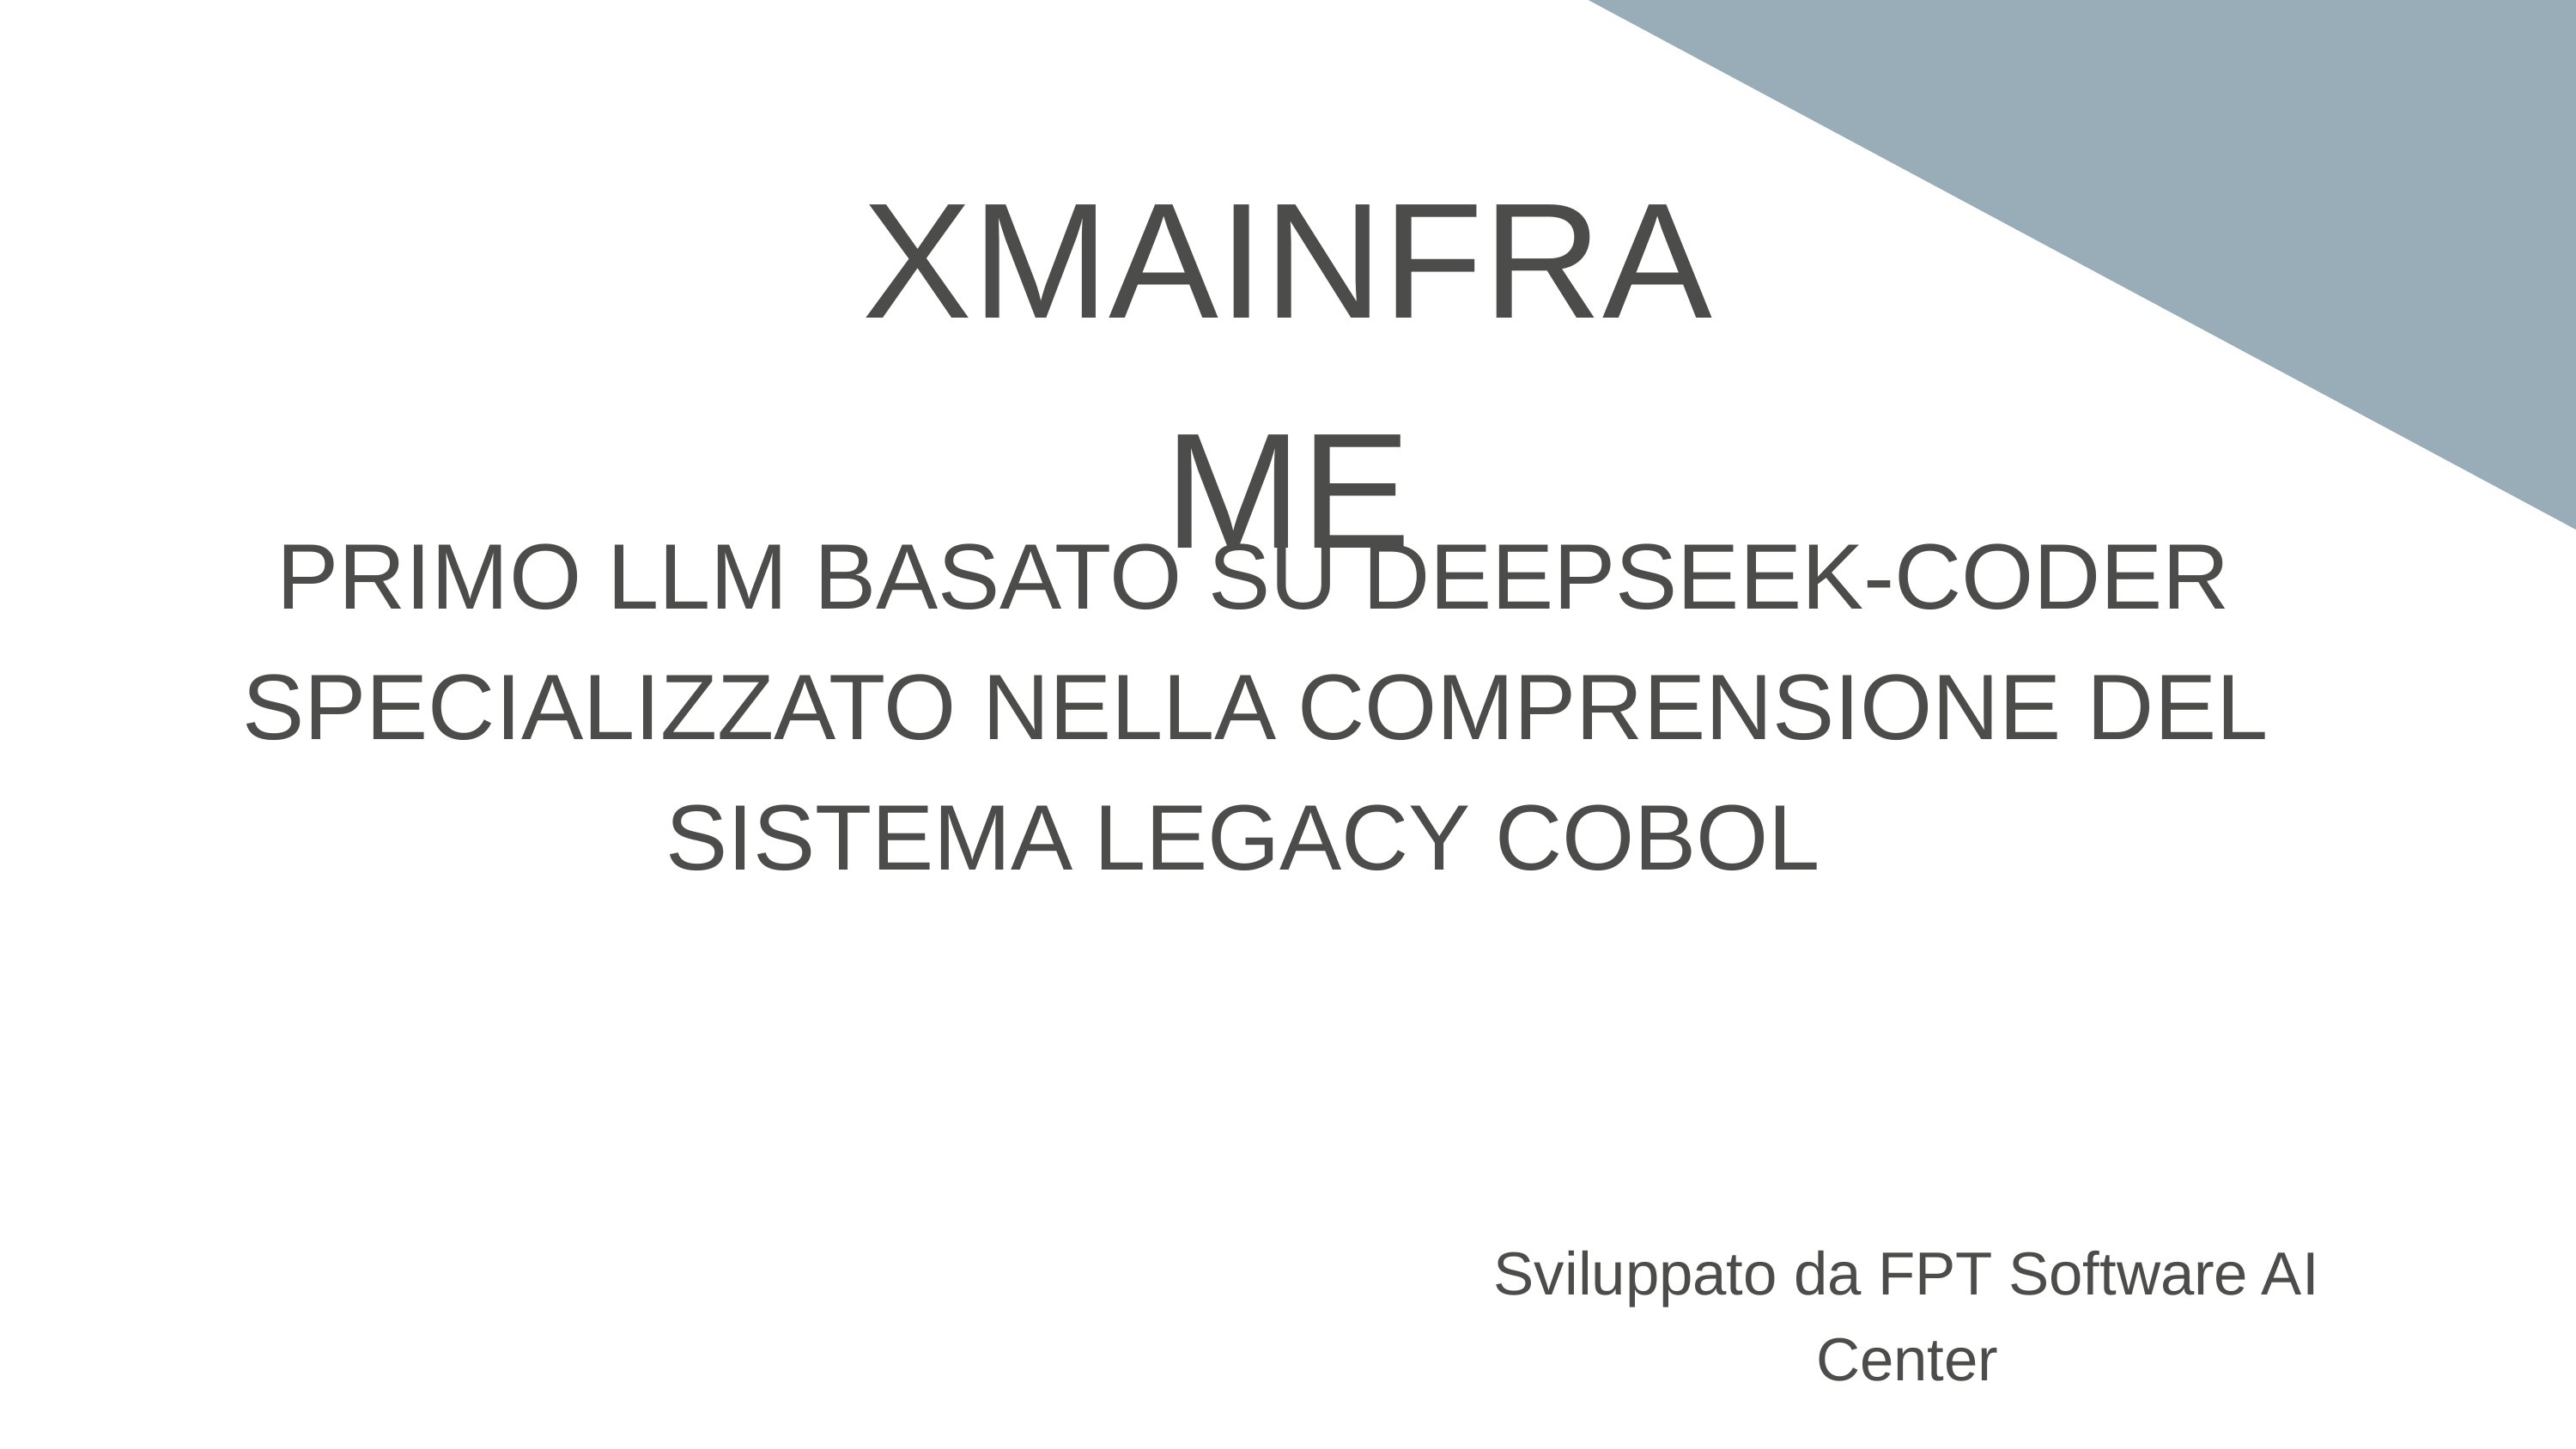

XMAINFRAME
PRIMO LLM BASATO SU DEEPSEEK-CODER SPECIALIZZATO NELLA COMPRENSIONE DEL SISTEMA LEGACY COBOL
Sviluppato da FPT Software AI Center